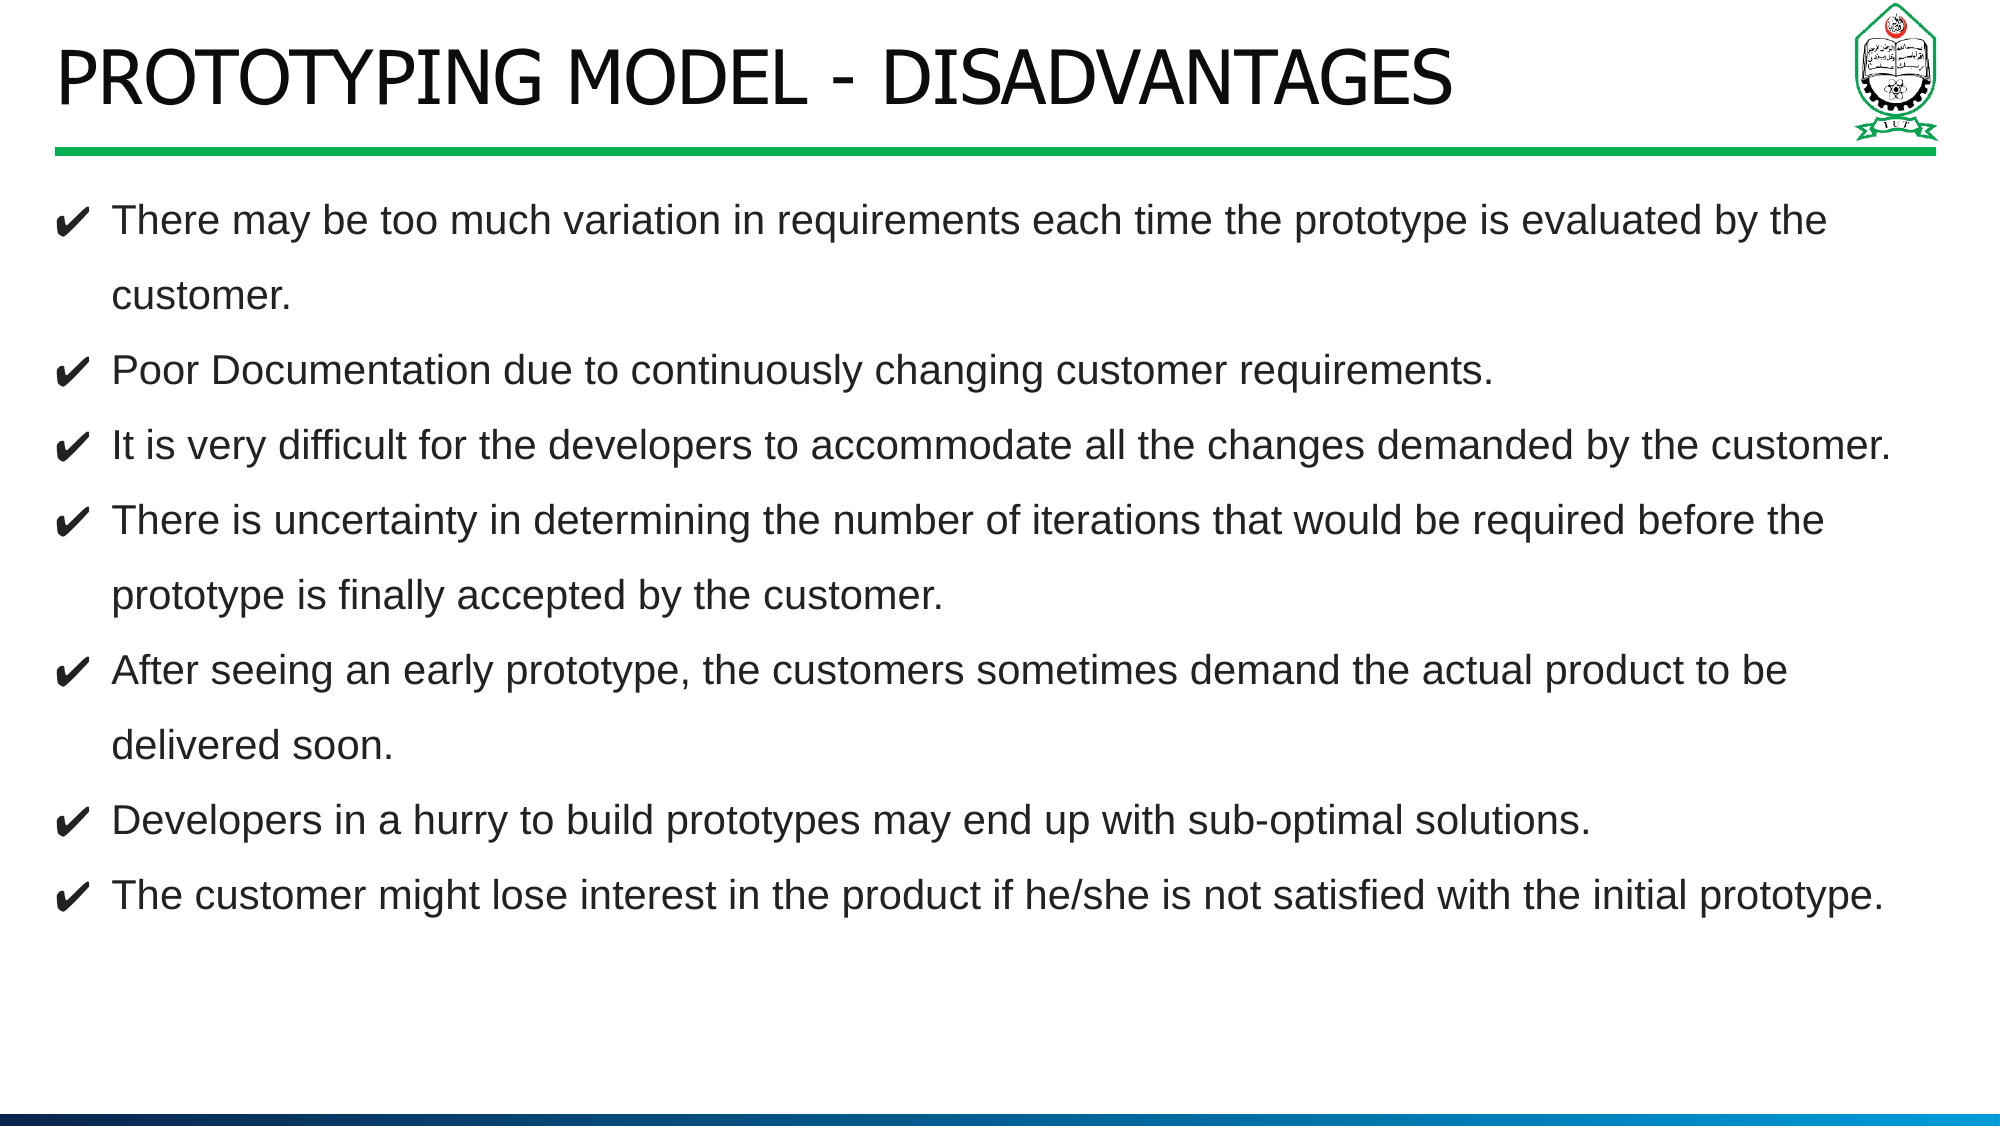

# Prototyping Model - Disadvantages
There may be too much variation in requirements each time the prototype is evaluated by the customer.
Poor Documentation due to continuously changing customer requirements.
It is very difficult for the developers to accommodate all the changes demanded by the customer.
There is uncertainty in determining the number of iterations that would be required before the prototype is finally accepted by the customer.
After seeing an early prototype, the customers sometimes demand the actual product to be delivered soon.
Developers in a hurry to build prototypes may end up with sub-optimal solutions.
The customer might lose interest in the product if he/she is not satisfied with the initial prototype.